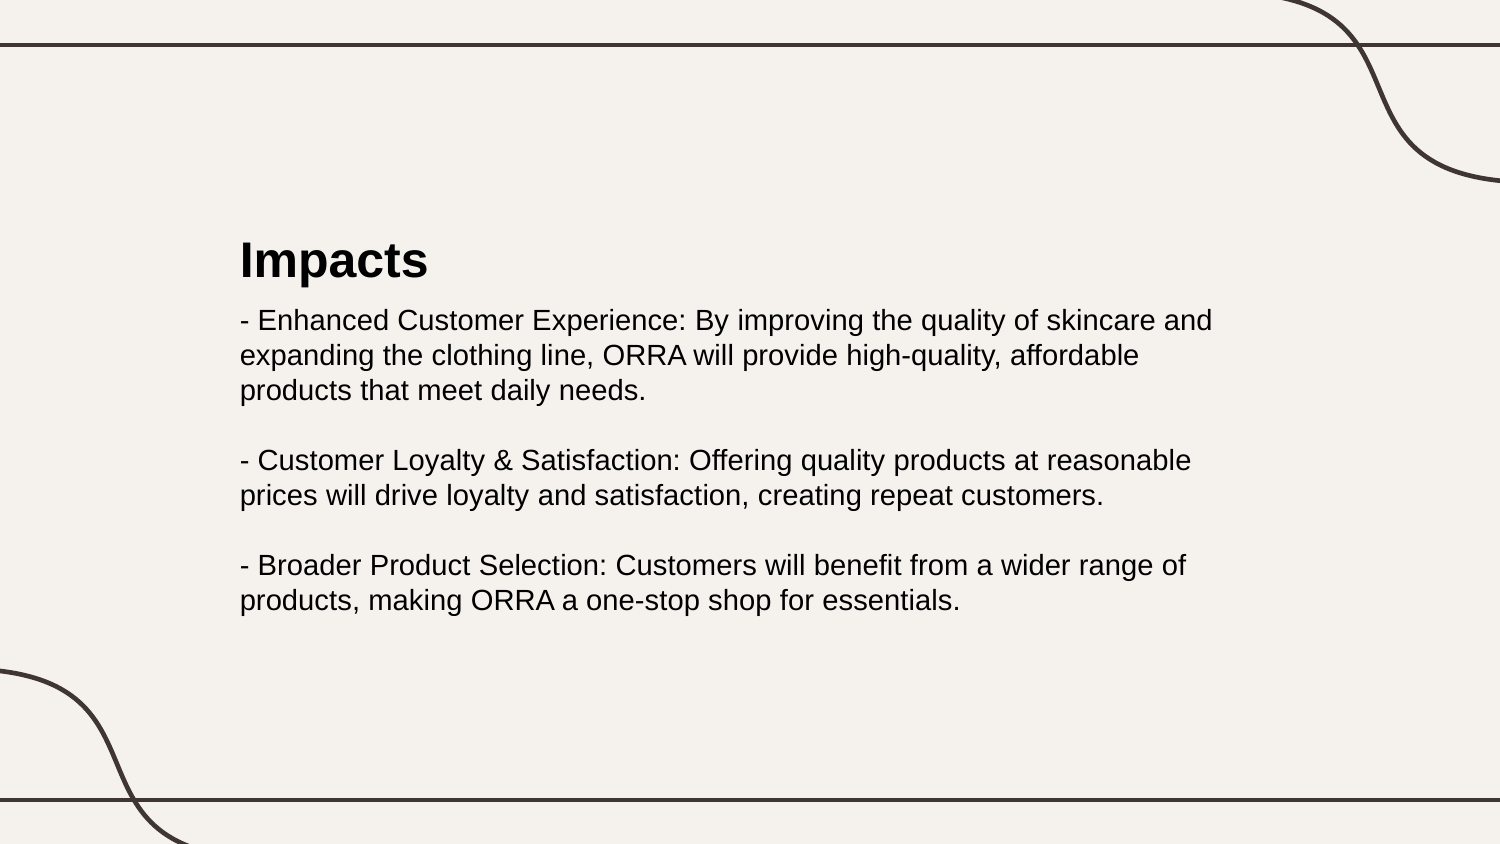

Impacts
- Enhanced Customer Experience: By improving the quality of skincare and expanding the clothing line, ORRA will provide high-quality, affordable products that meet daily needs.

- Customer Loyalty & Satisfaction: Offering quality products at reasonable prices will drive loyalty and satisfaction, creating repeat customers.

- Broader Product Selection: Customers will benefit from a wider range of products, making ORRA a one-stop shop for essentials.